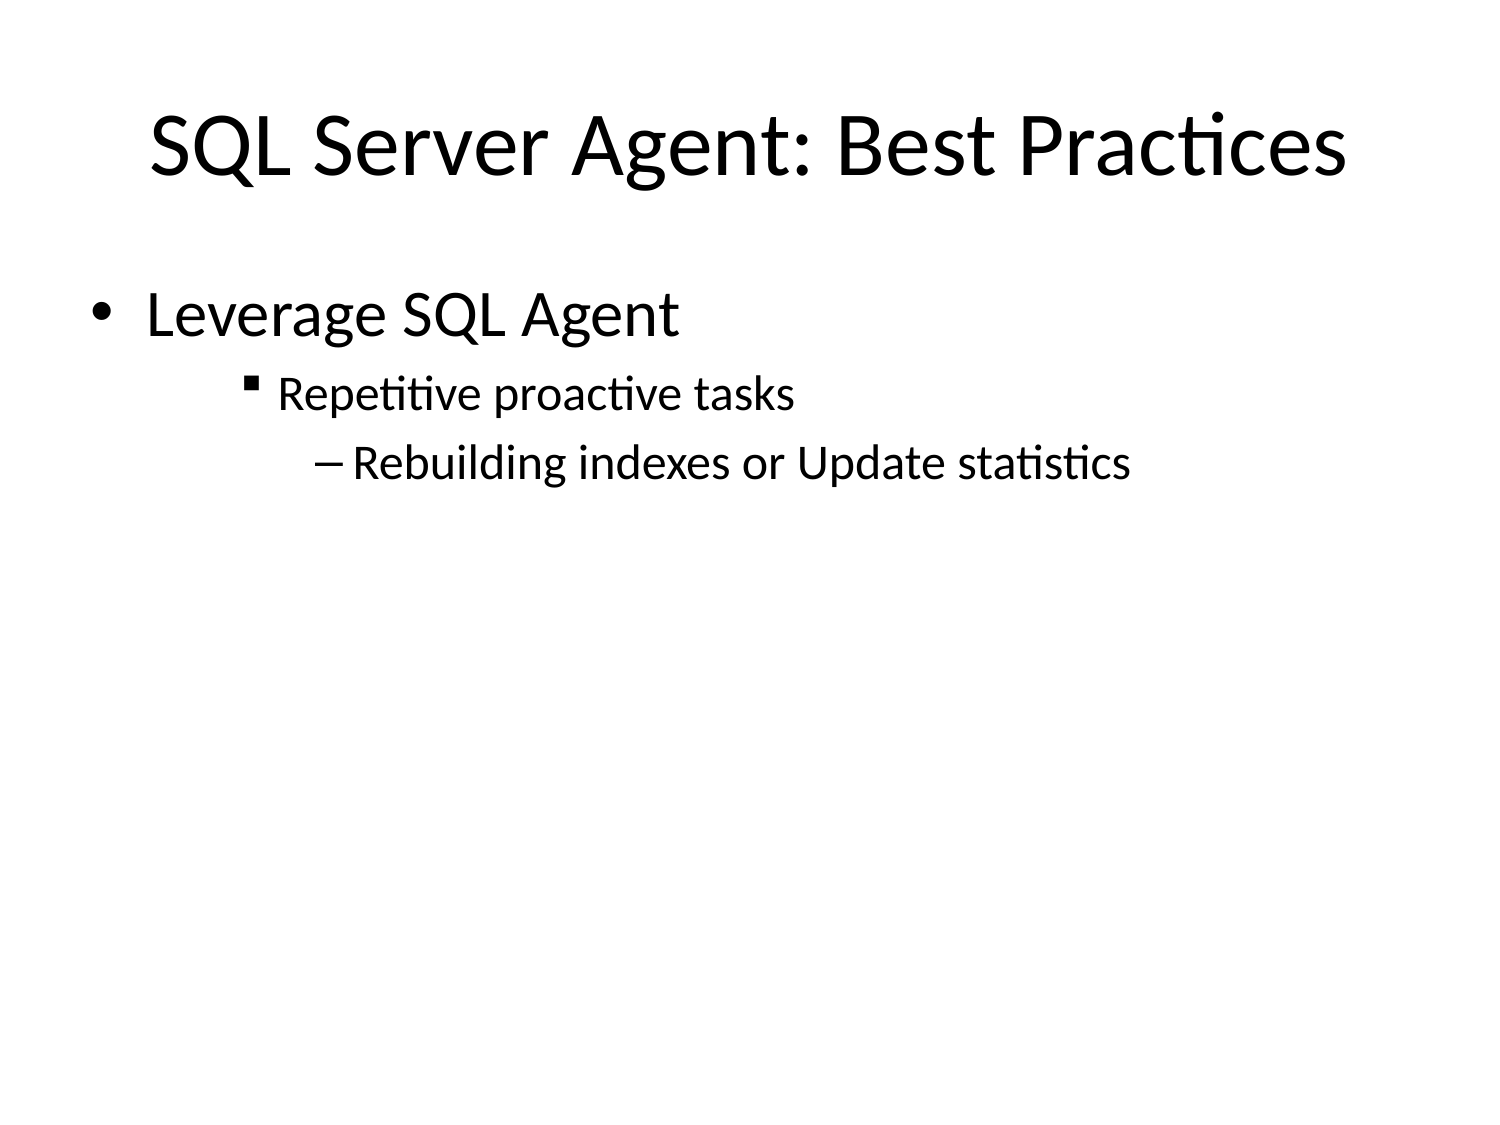

# SQL Server Agent: Best Practices
Leverage SQL Agent
Repetitive proactive tasks
Rebuilding indexes or Update statistics